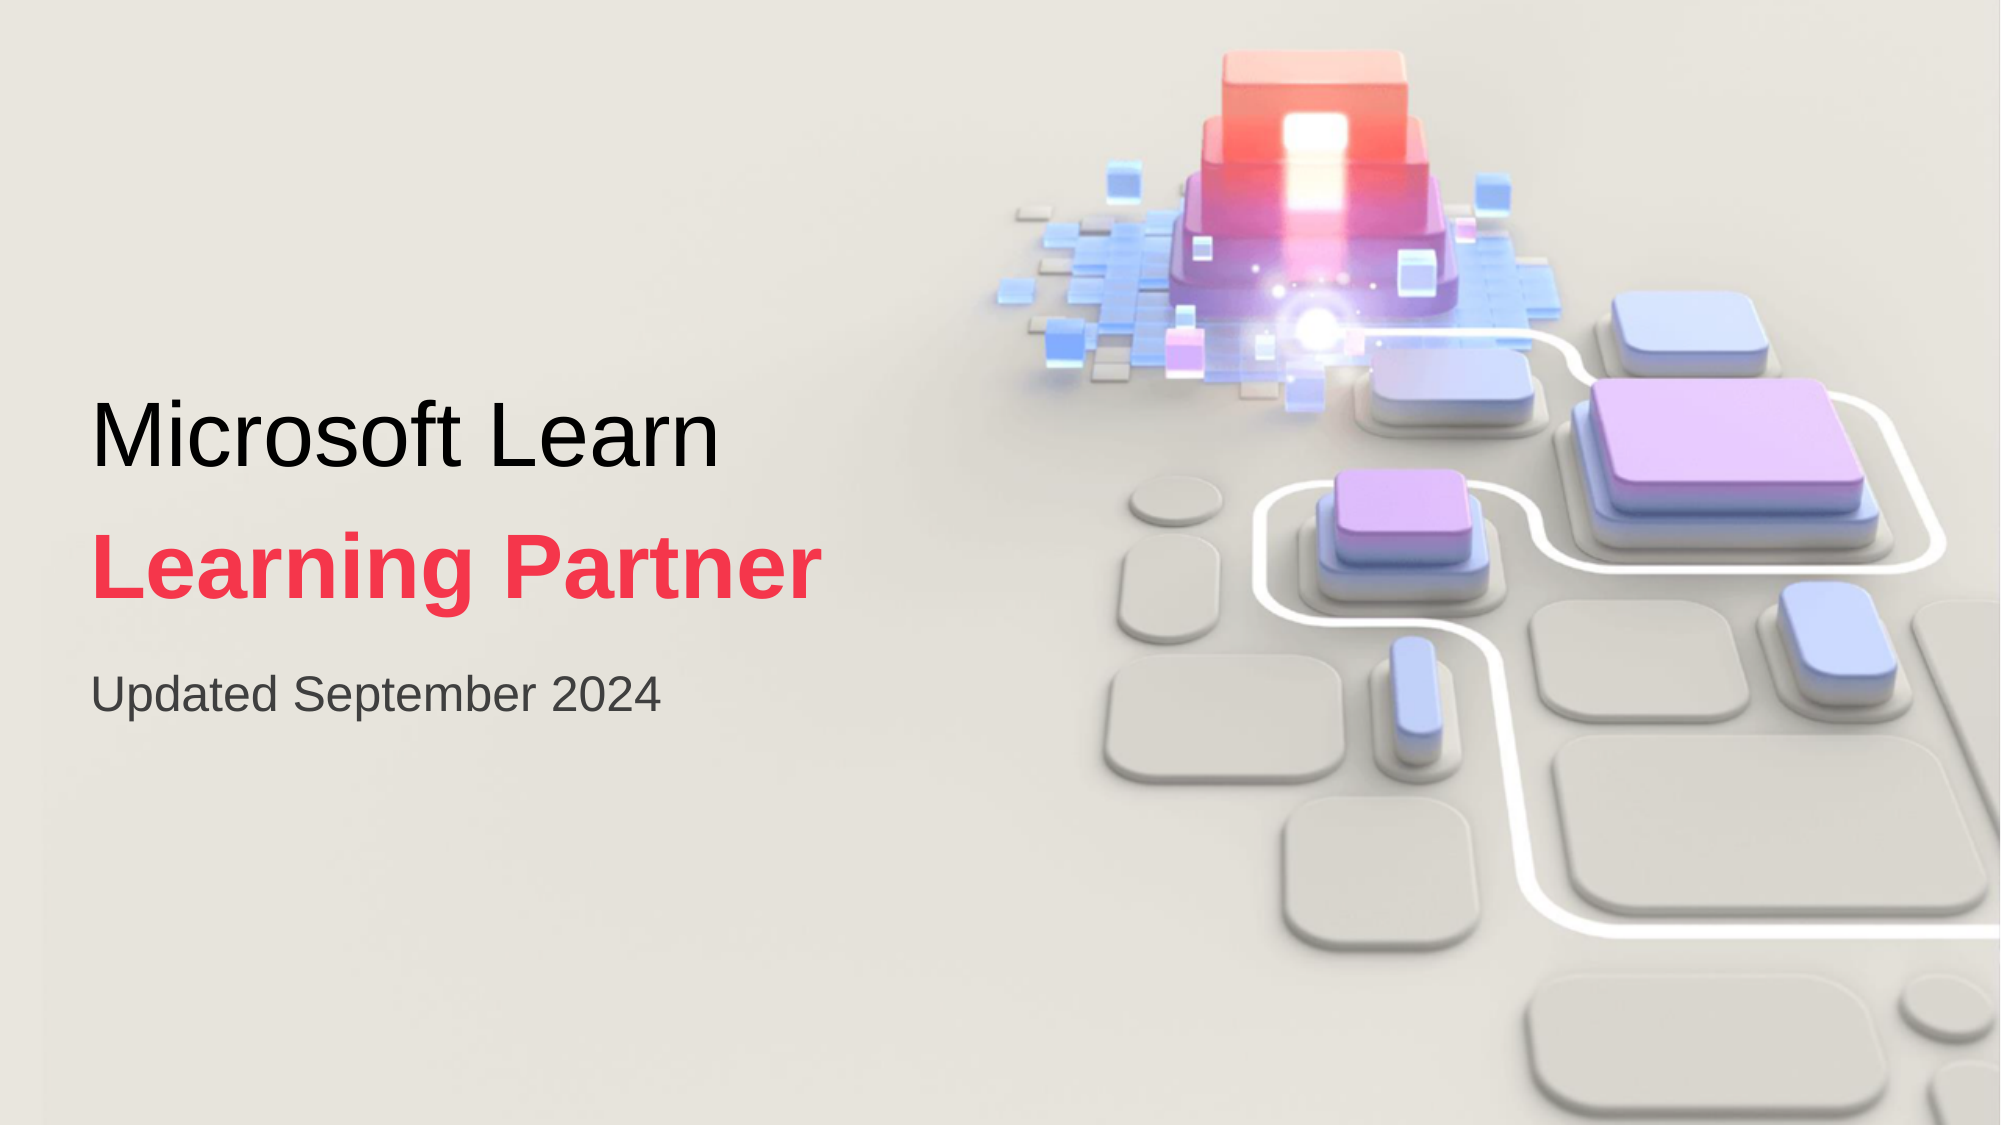

# Microsoft Learn
Learning Partner
Updated September 2024